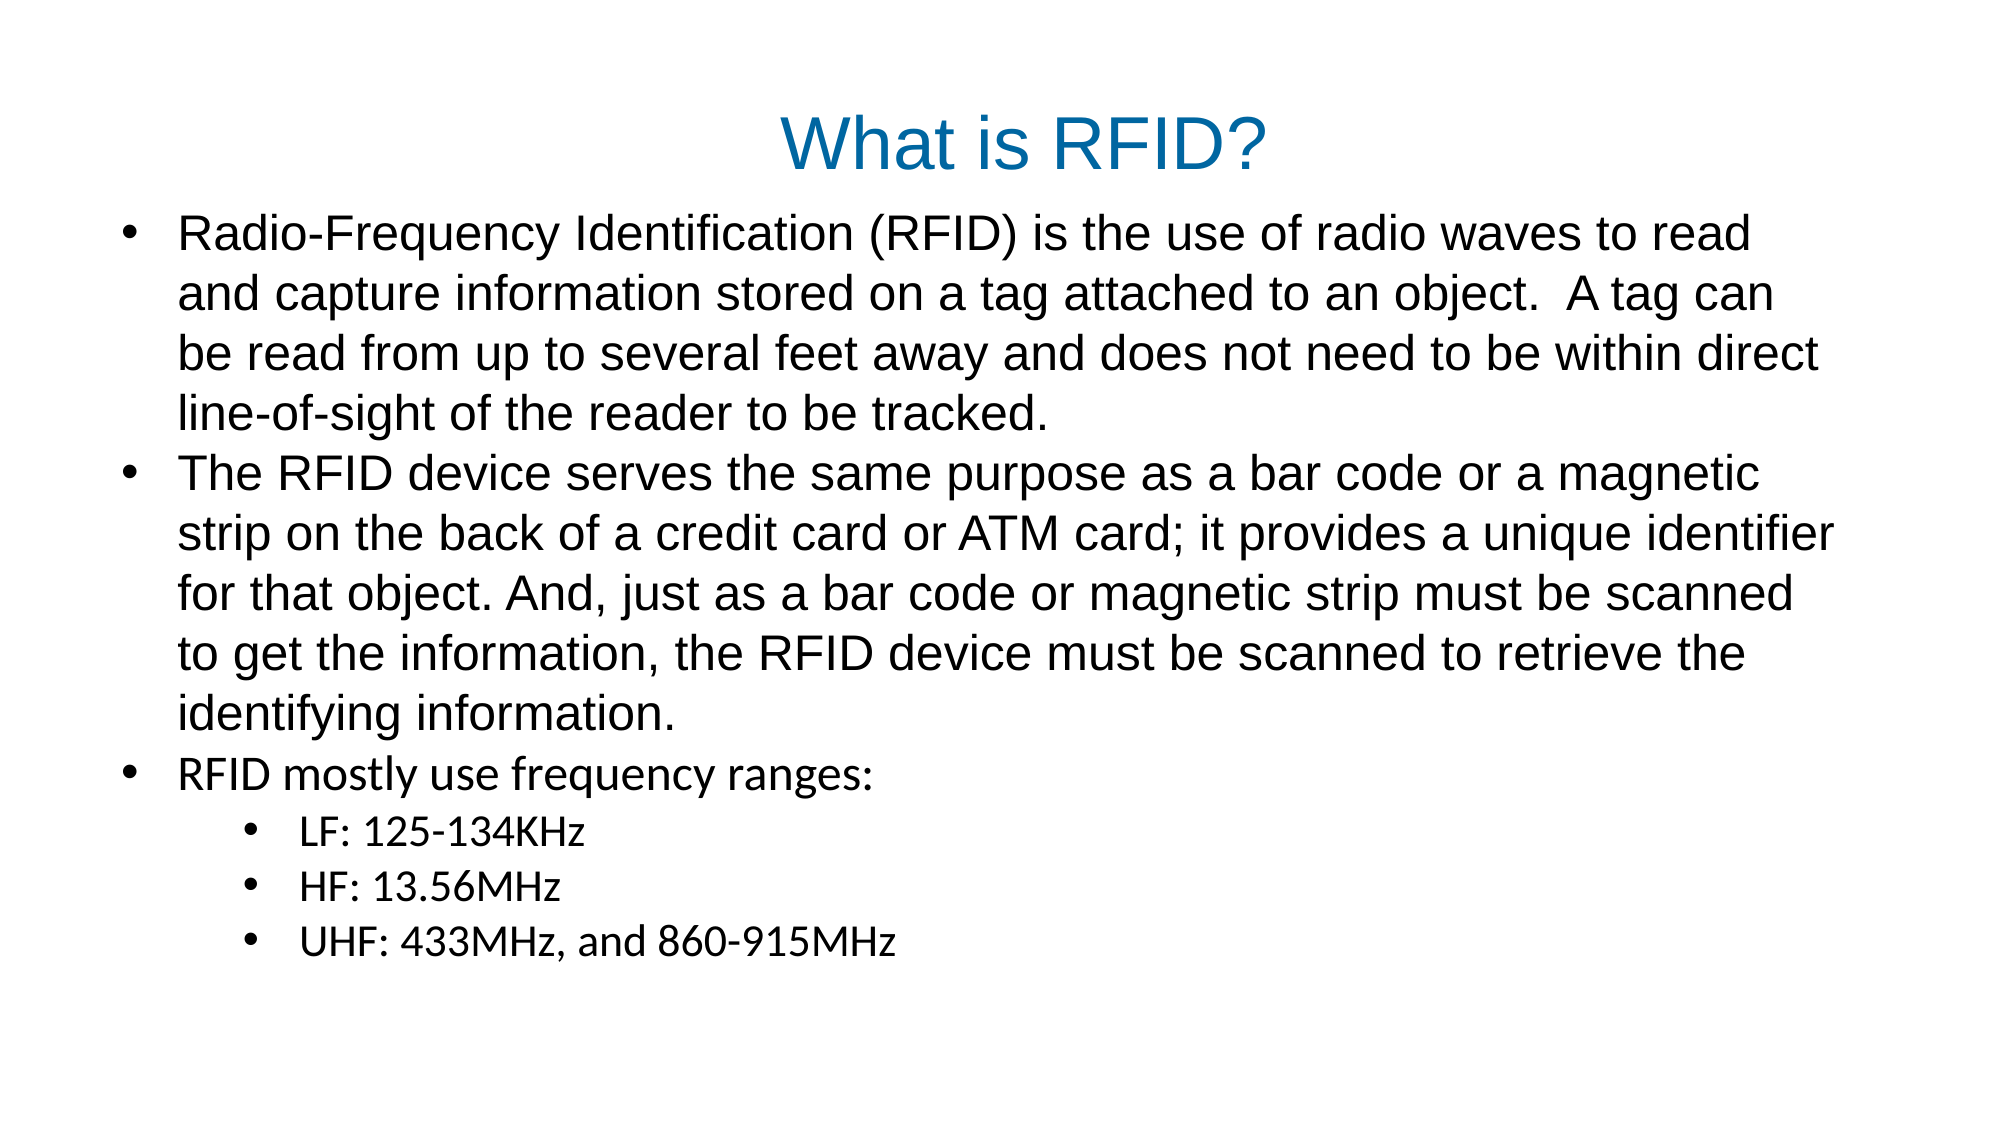

What is RFID?
Radio-Frequency Identification (RFID) is the use of radio waves to read and capture information stored on a tag attached to an object.  A tag can be read from up to several feet away and does not need to be within direct line-of-sight of the reader to be tracked.
The RFID device serves the same purpose as a bar code or a magnetic strip on the back of a credit card or ATM card; it provides a unique identifier for that object. And, just as a bar code or magnetic strip must be scanned to get the information, the RFID device must be scanned to retrieve the identifying information.
RFID mostly use frequency ranges:
LF: 125-134KHz
HF: 13.56MHz
UHF: 433MHz, and 860-915MHz